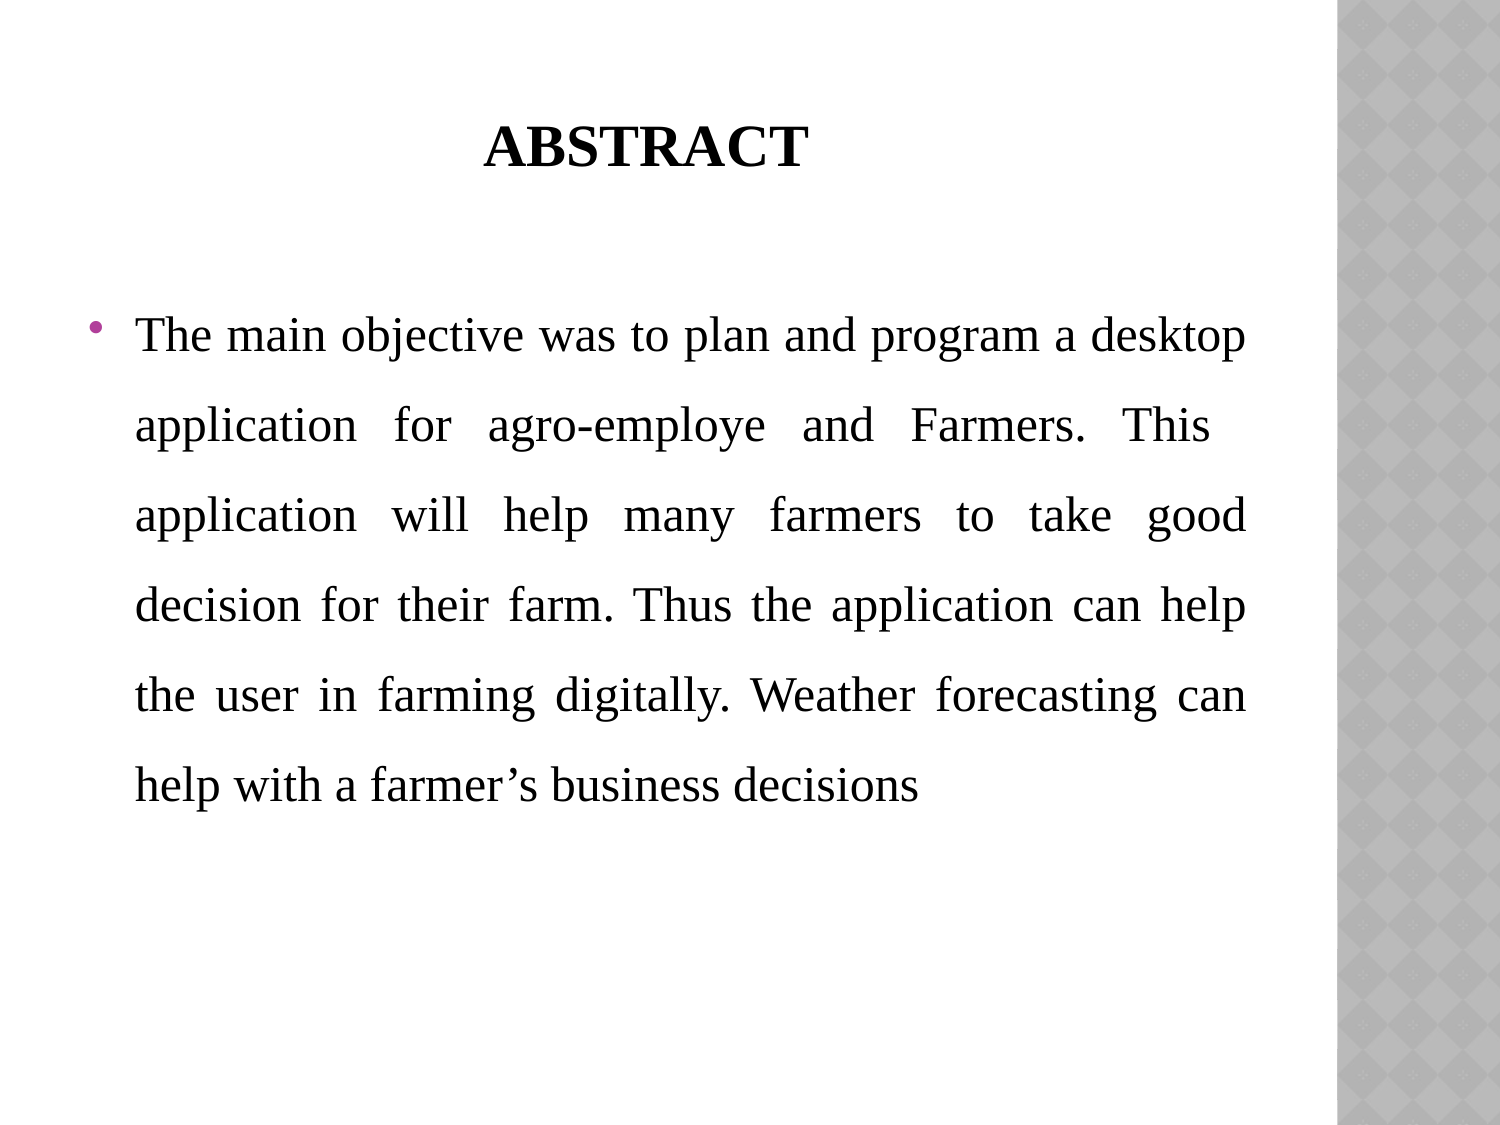

# Abstract
The main objective was to plan and program a desktop application for agro-employe and Farmers. This  application will help many farmers to take good decision for their farm. Thus the application can help the user in farming digitally. Weather forecasting can help with a farmer’s business decisions